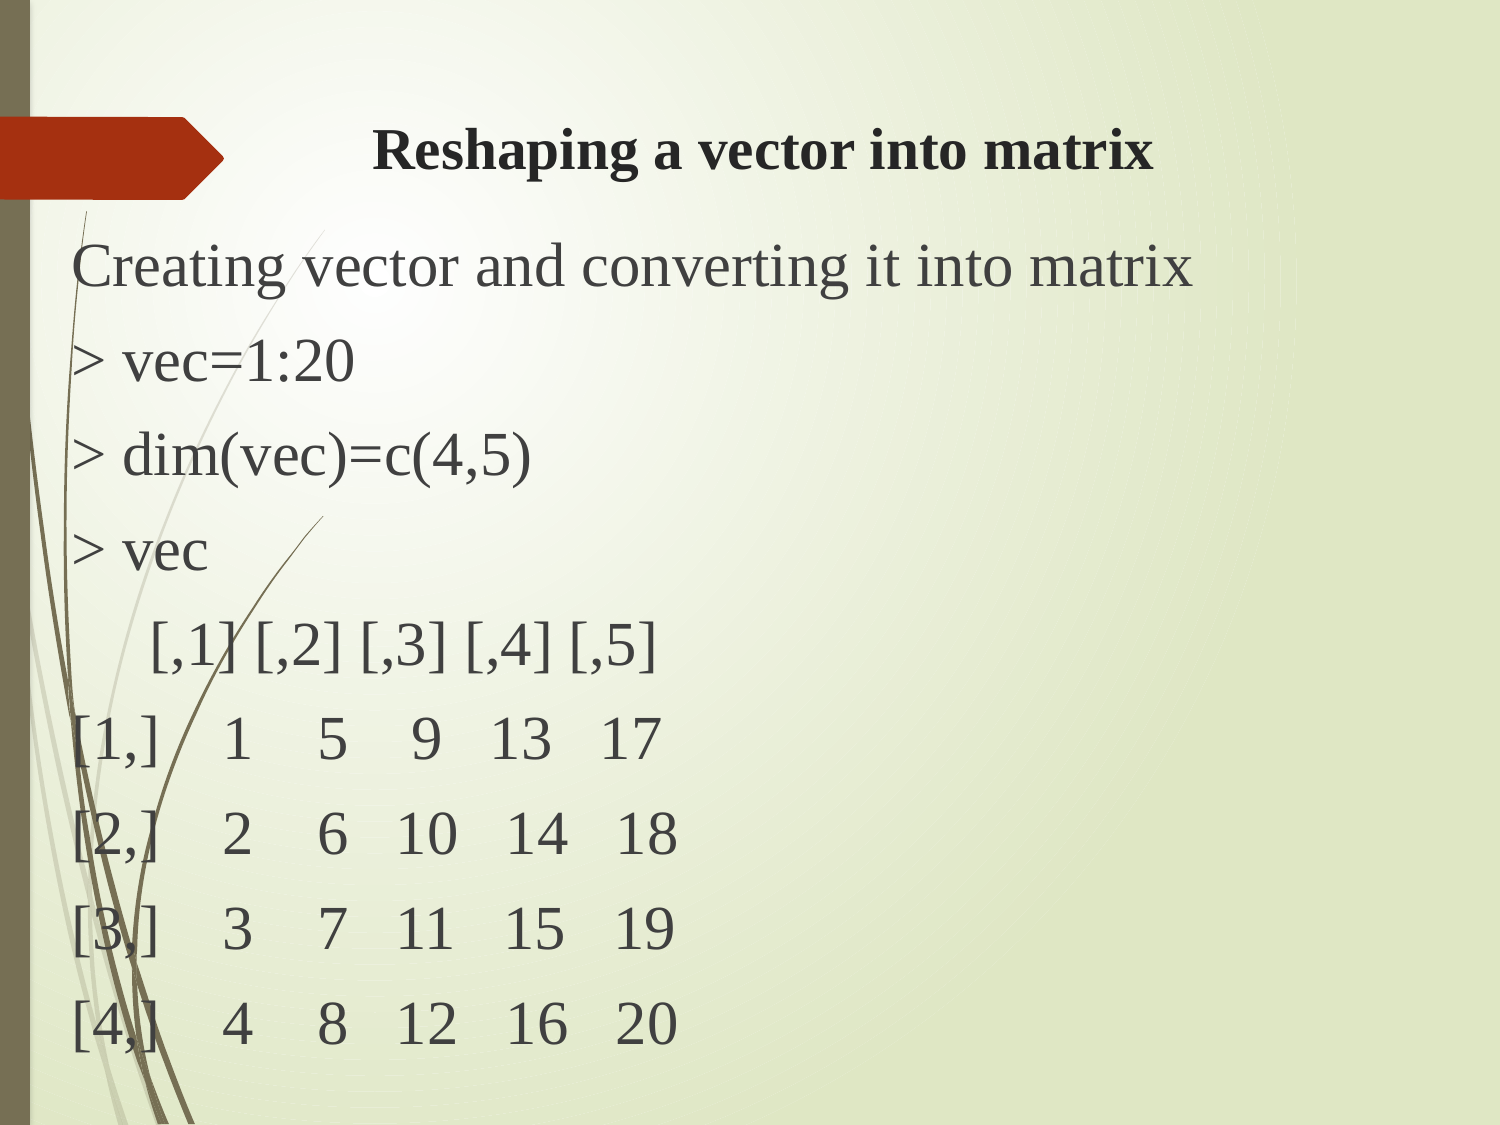

# Reshaping a vector into matrix

Creating vector and converting it into matrix
> vec=1:20
> dim(vec)=c(4,5)
> vec
     [,1] [,2] [,3] [,4] [,5]
[1,]    1    5    9   13   17
[2,]    2    6   10   14   18
[3,]    3    7   11   15   19
[4,]    4    8   12   16   20